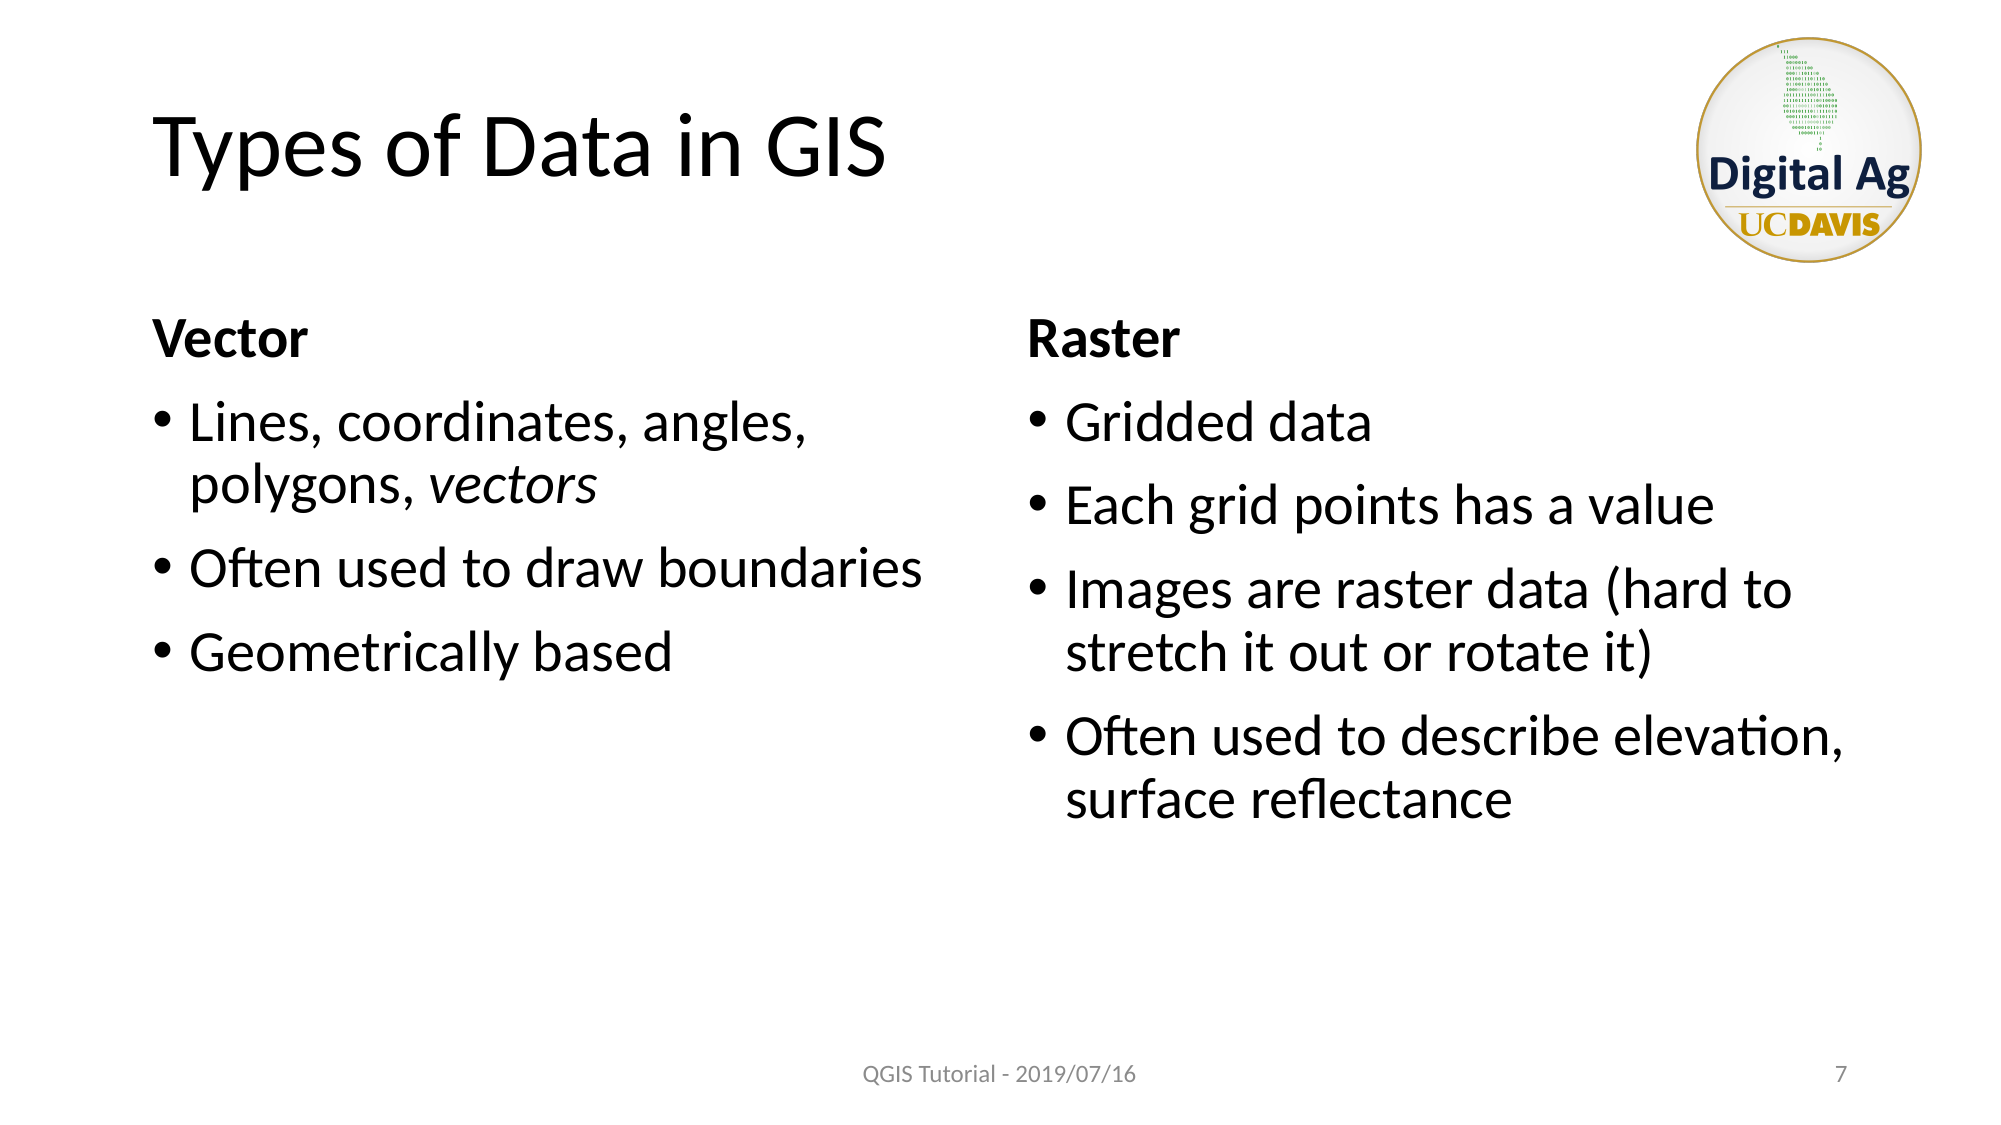

# Types of Data in GIS
Vector
Lines, coordinates, angles, polygons, vectors
Often used to draw boundaries
Geometrically based

Raster
Gridded data
Each grid points has a value
Images are raster data (hard to stretch it out or rotate it)
Often used to describe elevation, surface reflectance
QGIS Tutorial - 2019/07/16
7